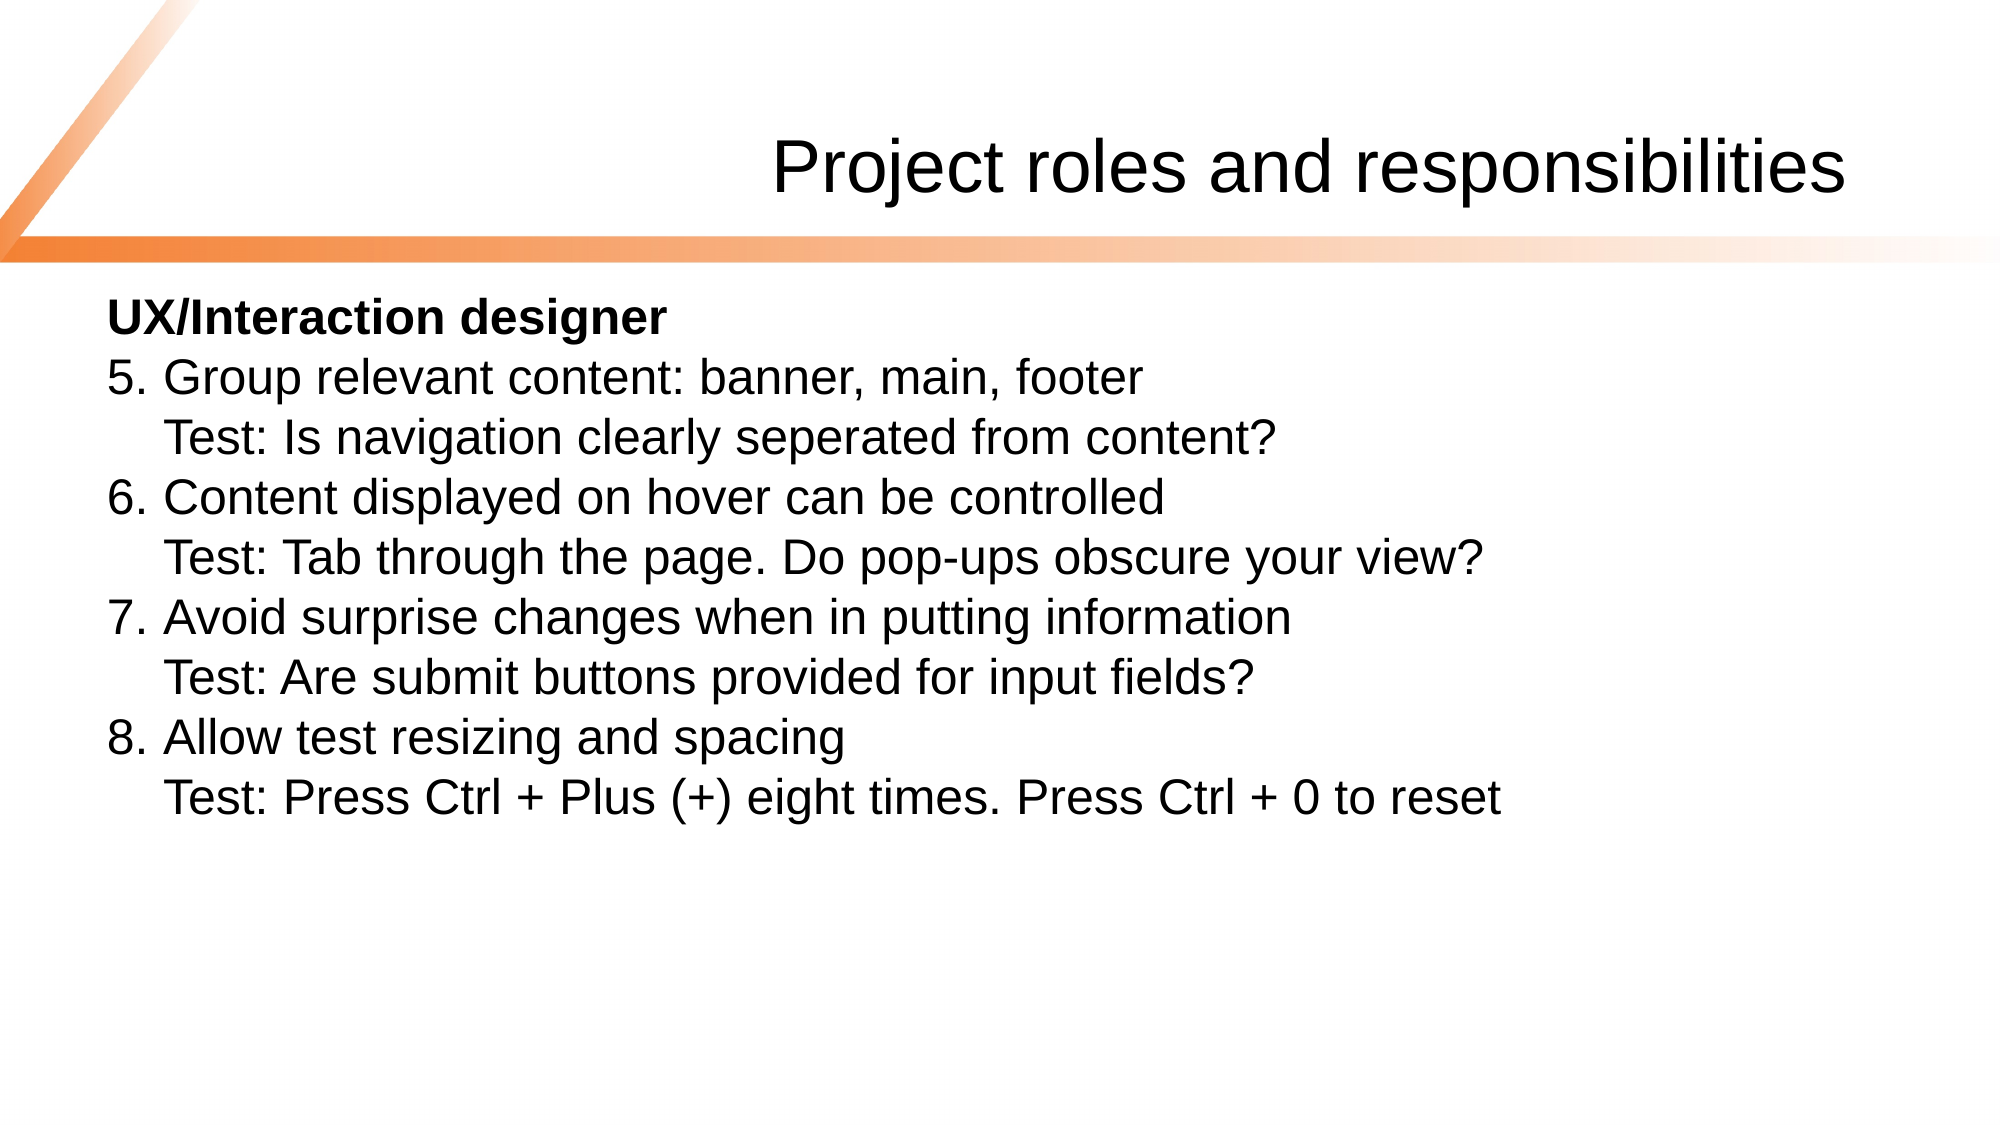

# Project roles and responsibilities
UX/Interaction designer
Group relevant content: banner, main, footer
Test: Is navigation clearly seperated from content?
Content displayed on hover can be controlled
Test: Tab through the page. Do pop-ups obscure your view?
Avoid surprise changes when in putting information
Test: Are submit buttons provided for input fields?
Allow test resizing and spacing
Test: Press Ctrl + Plus (+) eight times. Press Ctrl + 0 to reset